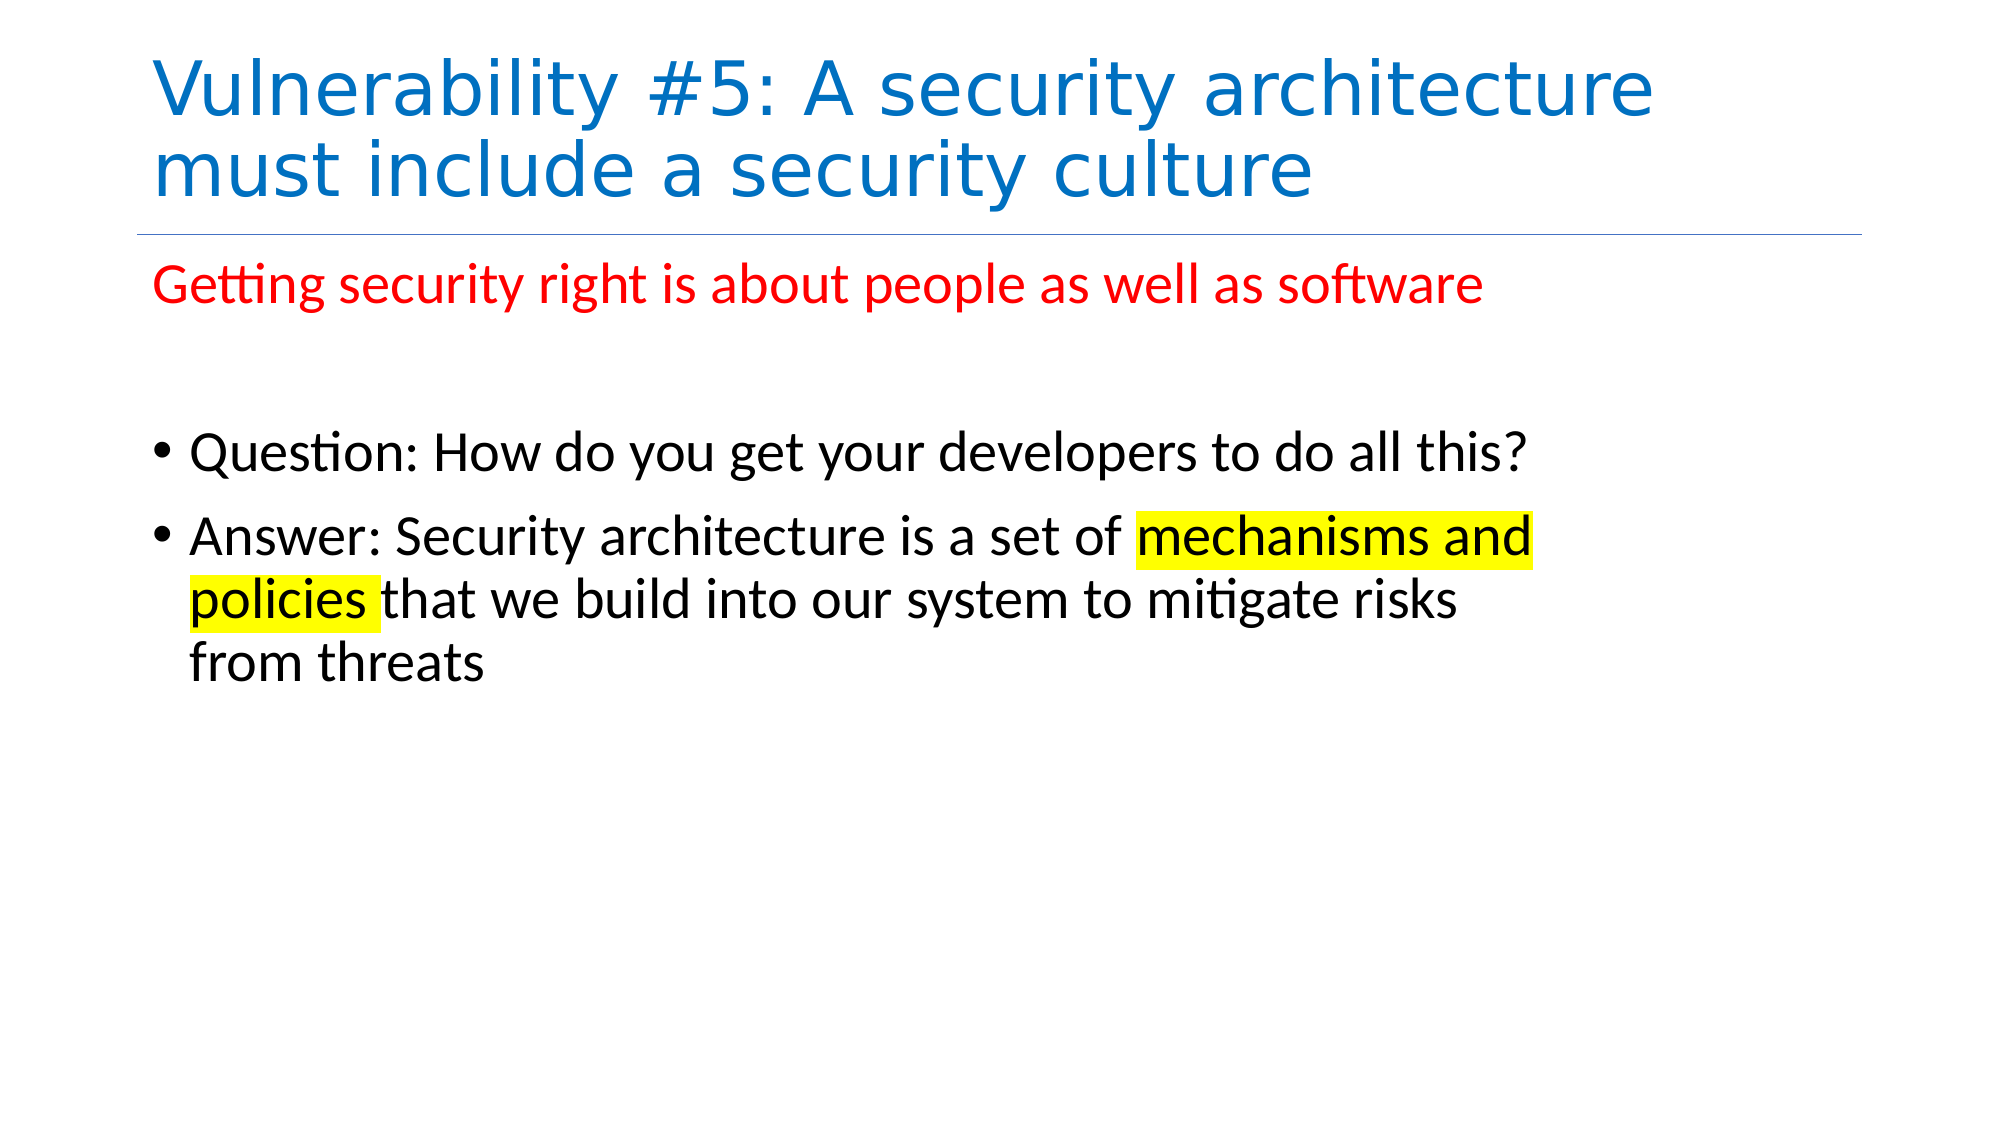

# Vulnerability #5: A security architecture must include a security culture
Getting security right is about people as well as software

Question: How do you get your developers to do all this?
Answer: Security architecture is a set of mechanisms and policies that we build into our system to mitigate risks from threats